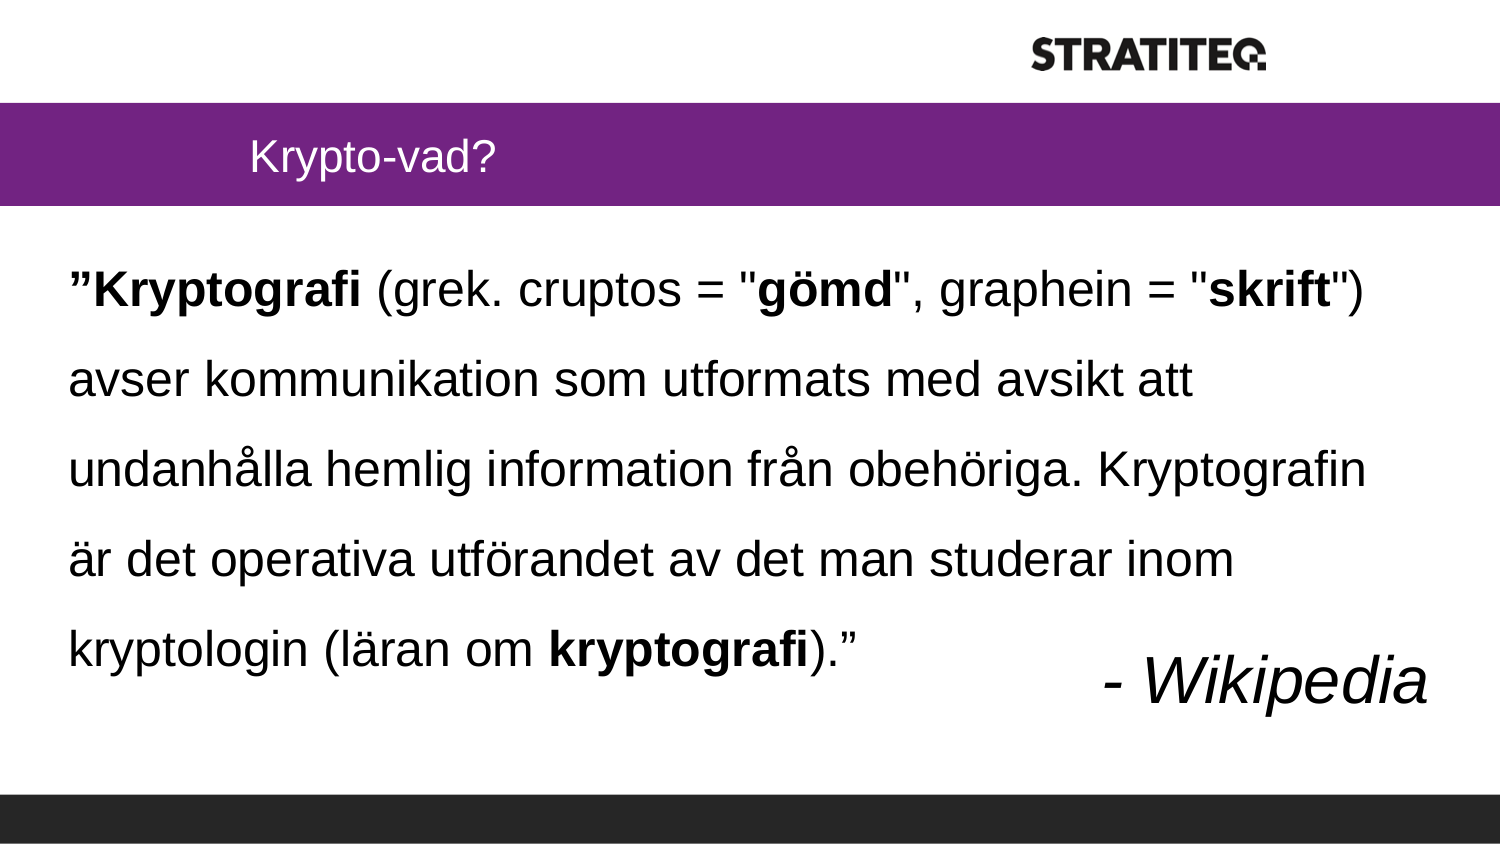

# Krypto-vad?
”Kryptografi (grek. cruptos = "gömd", graphein = "skrift") avser kommunikation som utformats med avsikt att undanhålla hemlig information från obehöriga. Kryptografin är det operativa utförandet av det man studerar inom kryptologin (läran om kryptografi).”
- Wikipedia